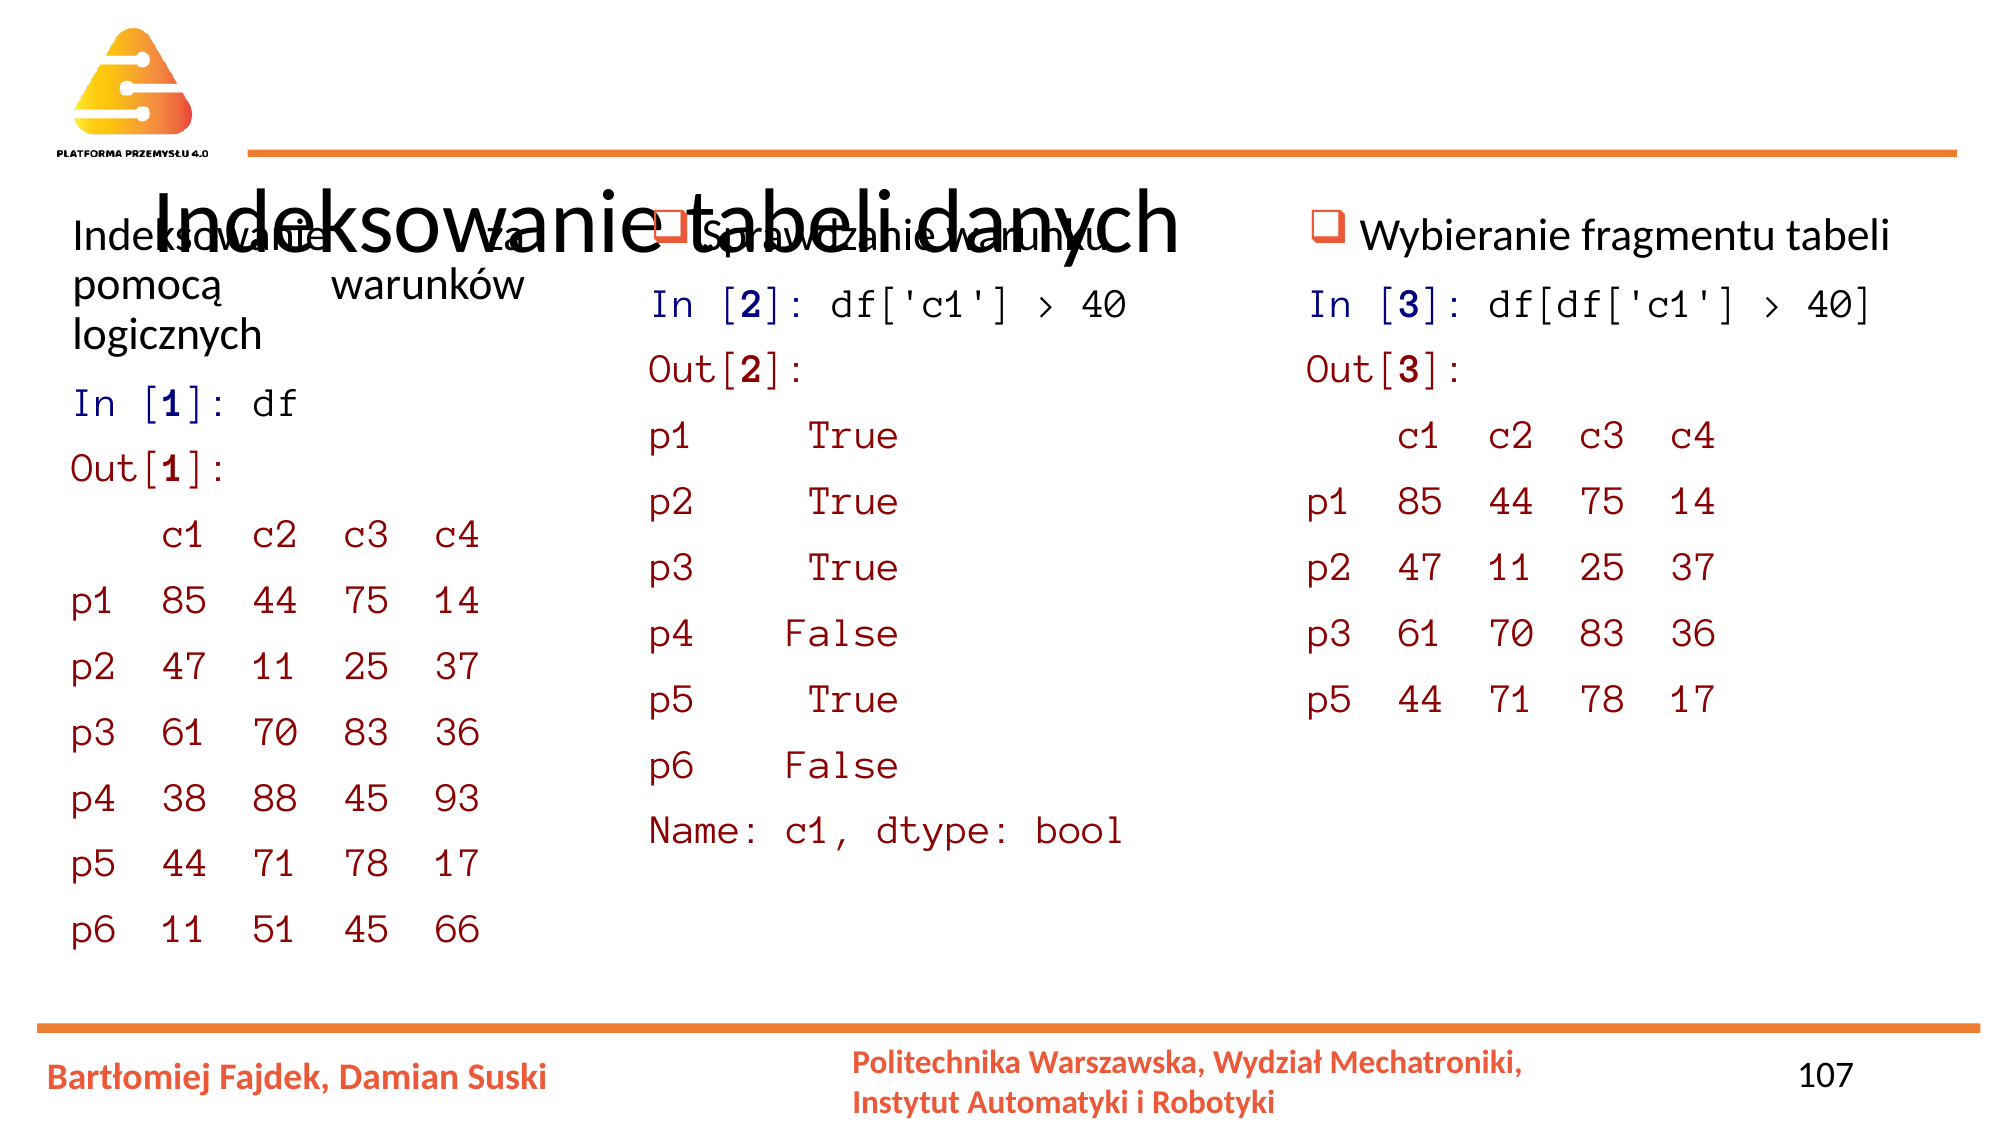

# Indeksowanie tabeli danych
Indeksowanie za pomocą warunków logicznych
In [1]: df
Out[1]:
    c1  c2  c3  c4
p1  85  44  75  14
p2  47  11  25  37
p3  61  70  83  36
p4  38  88  45  93
p5  44  71  78  17
p6  11  51  45  66
 Sprawdzanie warunku
In [2]: df['c1'] > 40
Out[2]:
p1     True
p2     True
p3     True
p4    False
p5     True
p6    False
Name: c1, dtype: bool

 Wybieranie fragmentu tabeli
In [3]: df[df['c1'] > 40]
Out[3]:
    c1  c2  c3  c4
p1  85  44  75  14
p2  47  11  25  37
p3  61  70  83  36
p5  44  71  78  17

107